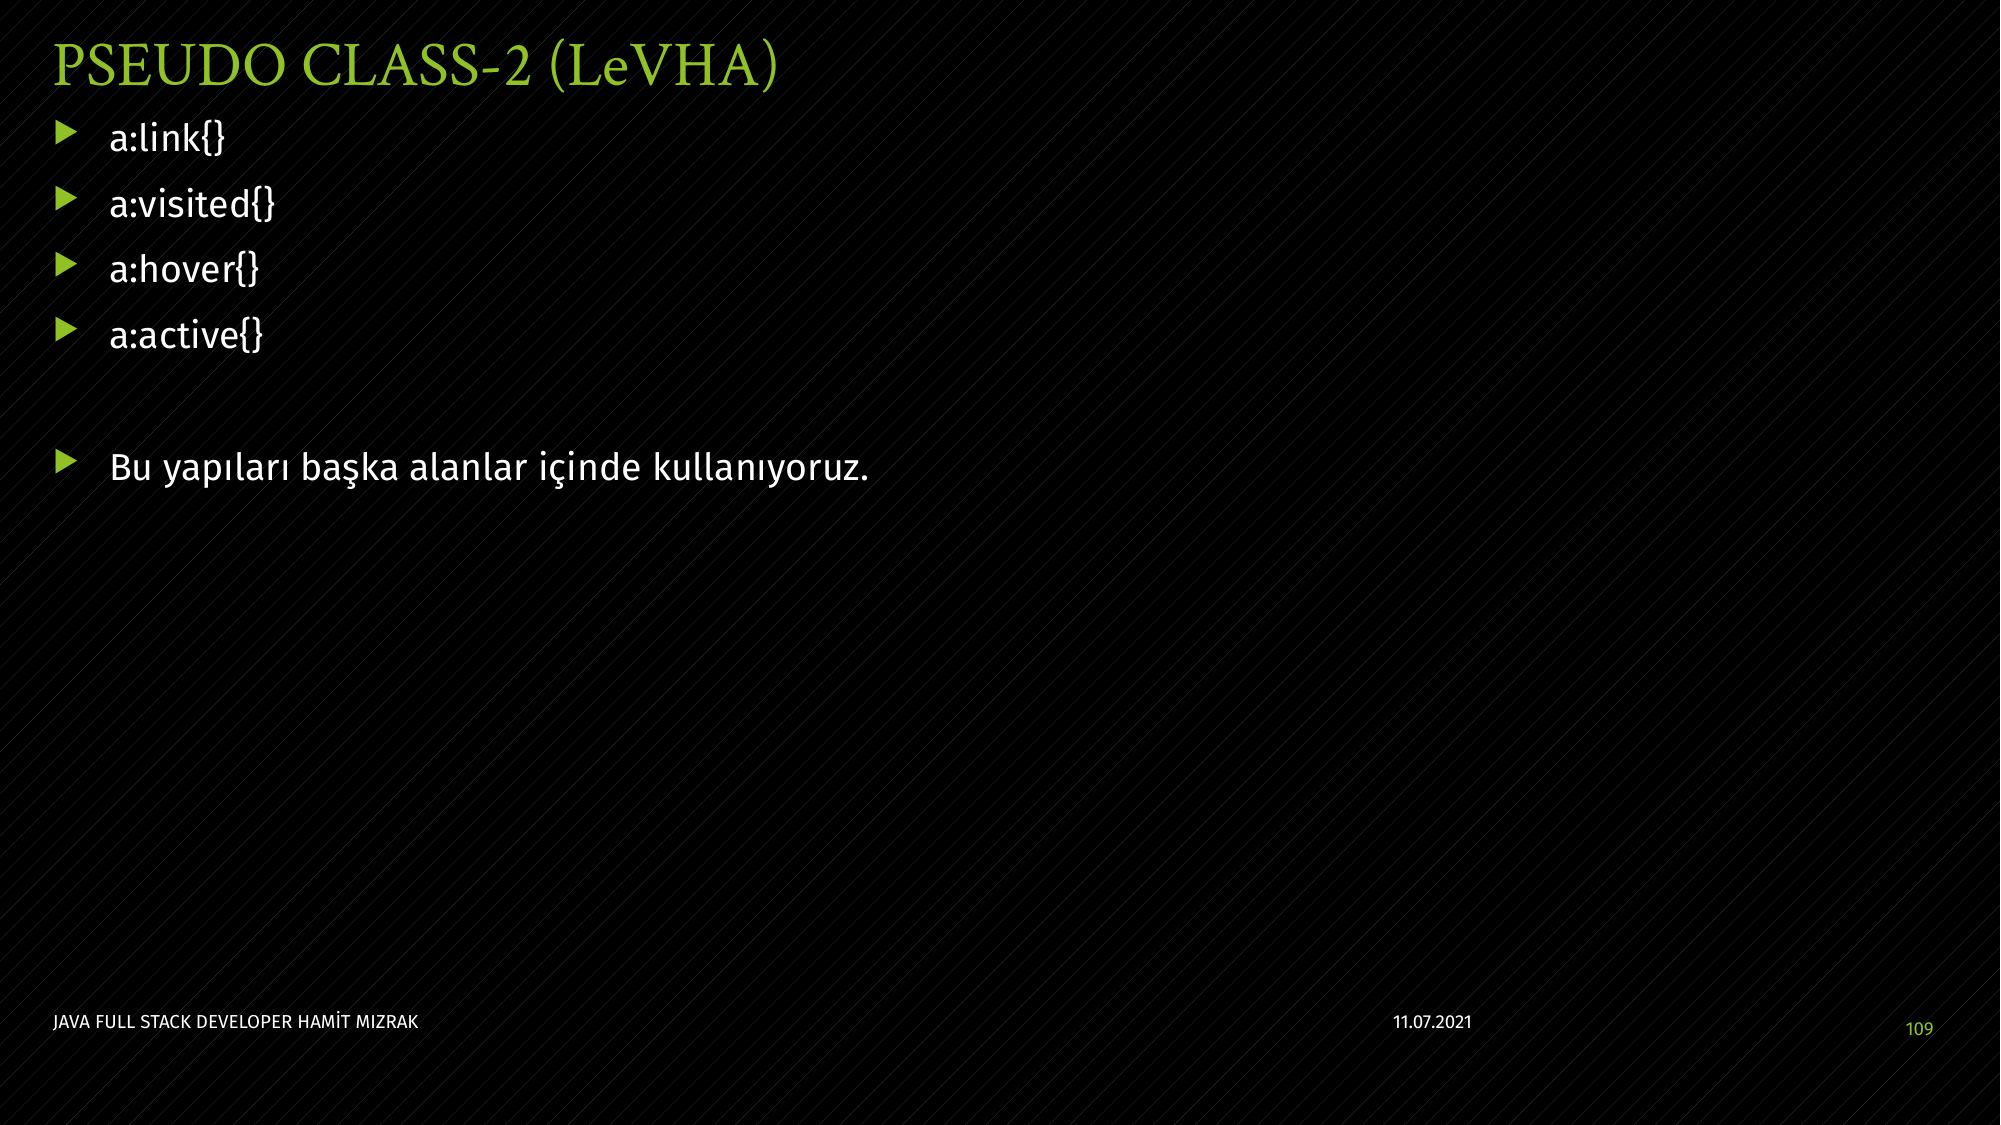

# PSEUDO CLASS-2 (LeVHA)
a:link{}
a:visited{}
a:hover{}
a:active{}

Bu yapıları başka alanlar içinde kullanıyoruz.
JAVA FULL STACK DEVELOPER HAMİT MIZRAK
11.07.2021
109